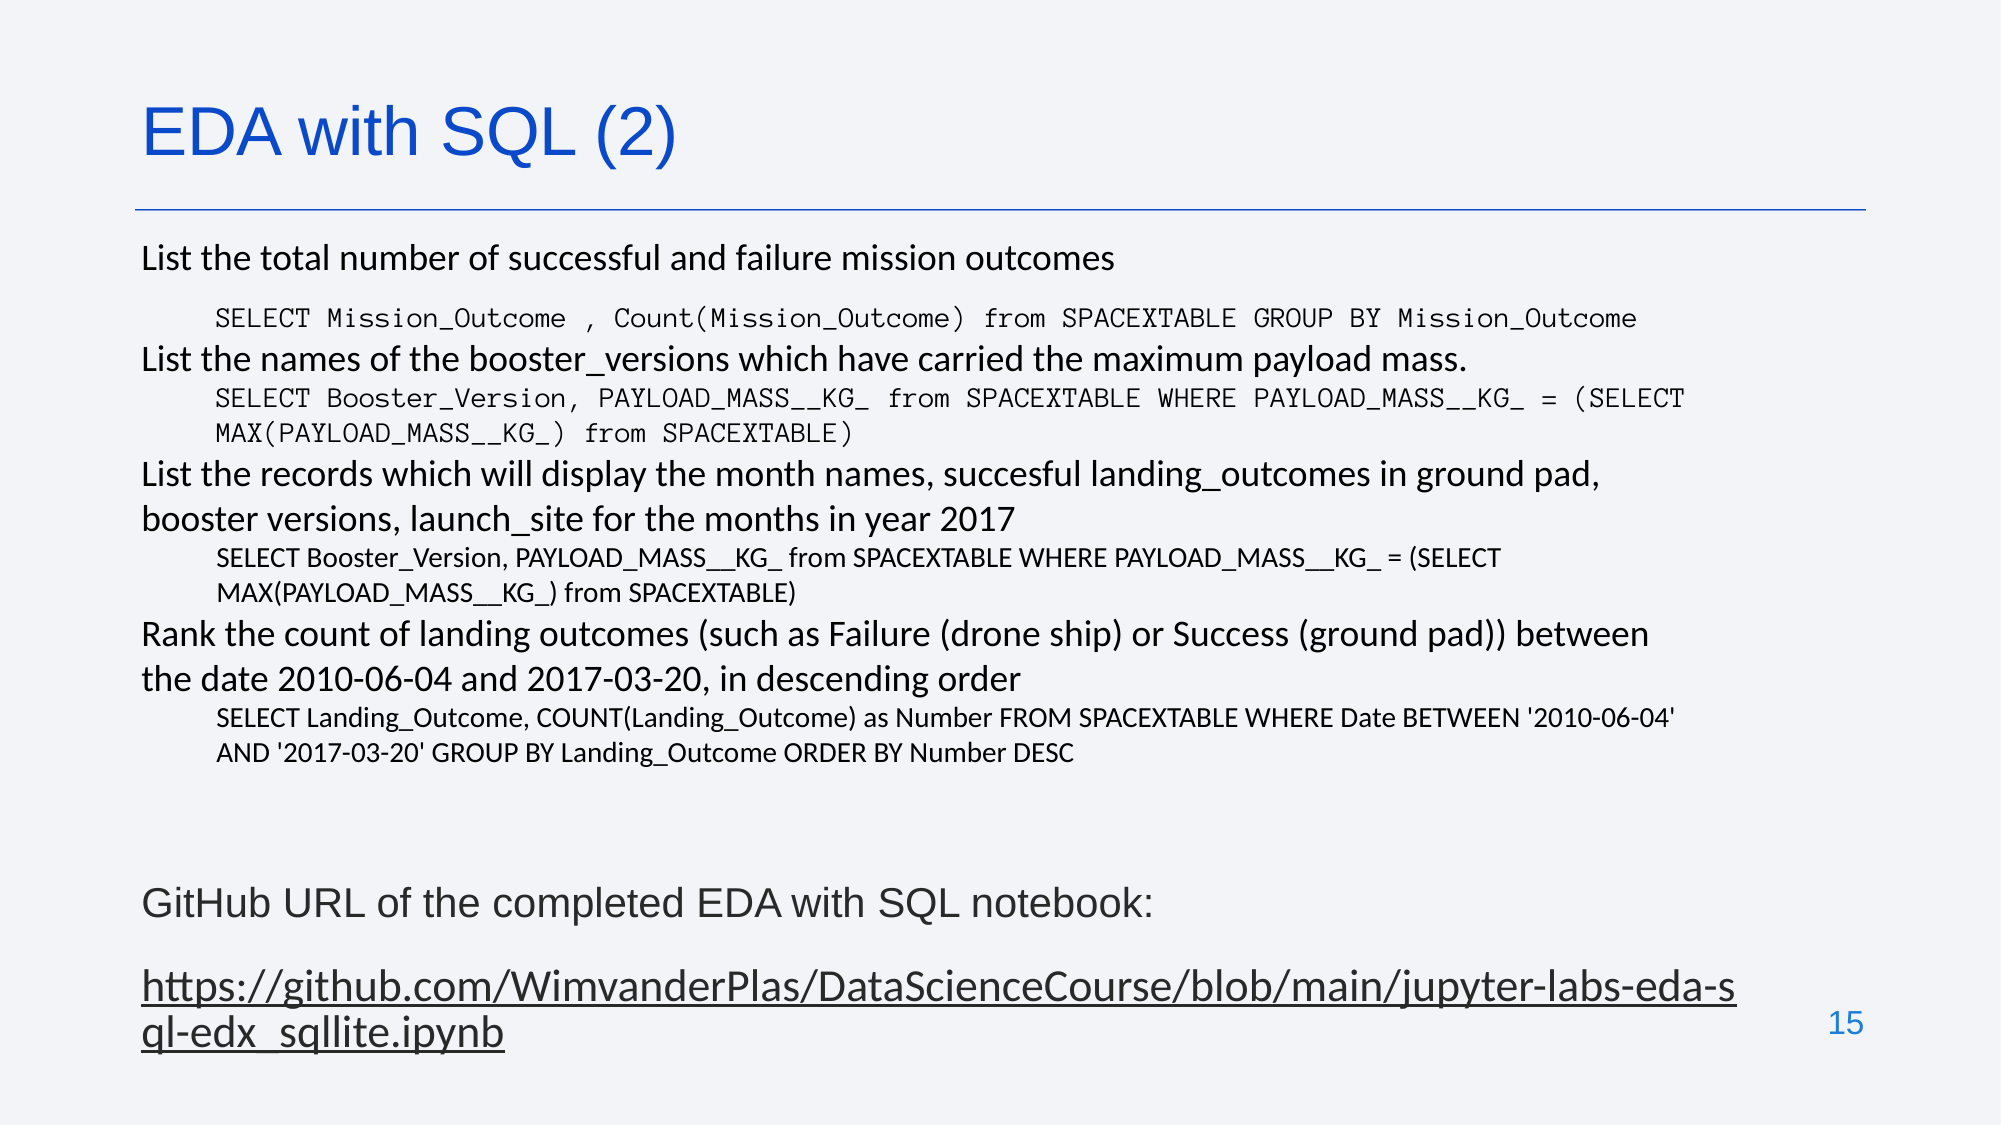

EDA with SQL (2)
List the total number of successful and failure mission outcomes
SELECT Mission_Outcome , Count(Mission_Outcome) from SPACEXTABLE GROUP BY Mission_Outcome
List the names of the booster_versions which have carried the maximum payload mass.
SELECT Booster_Version, PAYLOAD_MASS__KG_ from SPACEXTABLE WHERE PAYLOAD_MASS__KG_ = (SELECT MAX(PAYLOAD_MASS__KG_) from SPACEXTABLE)
List the records which will display the month names, succesful landing_outcomes in ground pad, booster versions, launch_site for the months in year 2017
SELECT Booster_Version, PAYLOAD_MASS__KG_ from SPACEXTABLE WHERE PAYLOAD_MASS__KG_ = (SELECT MAX(PAYLOAD_MASS__KG_) from SPACEXTABLE)
Rank the count of landing outcomes (such as Failure (drone ship) or Success (ground pad)) between the date 2010-06-04 and 2017-03-20, in descending order
SELECT Landing_Outcome, COUNT(Landing_Outcome) as Number FROM SPACEXTABLE WHERE Date BETWEEN '2010-06-04' AND '2017-03-20' GROUP BY Landing_Outcome ORDER BY Number DESC

GitHub URL of the completed EDA with SQL notebook:
https://github.com/WimvanderPlas/DataScienceCourse/blob/main/jupyter-labs-eda-sql-edx_sqllite.ipynb
15